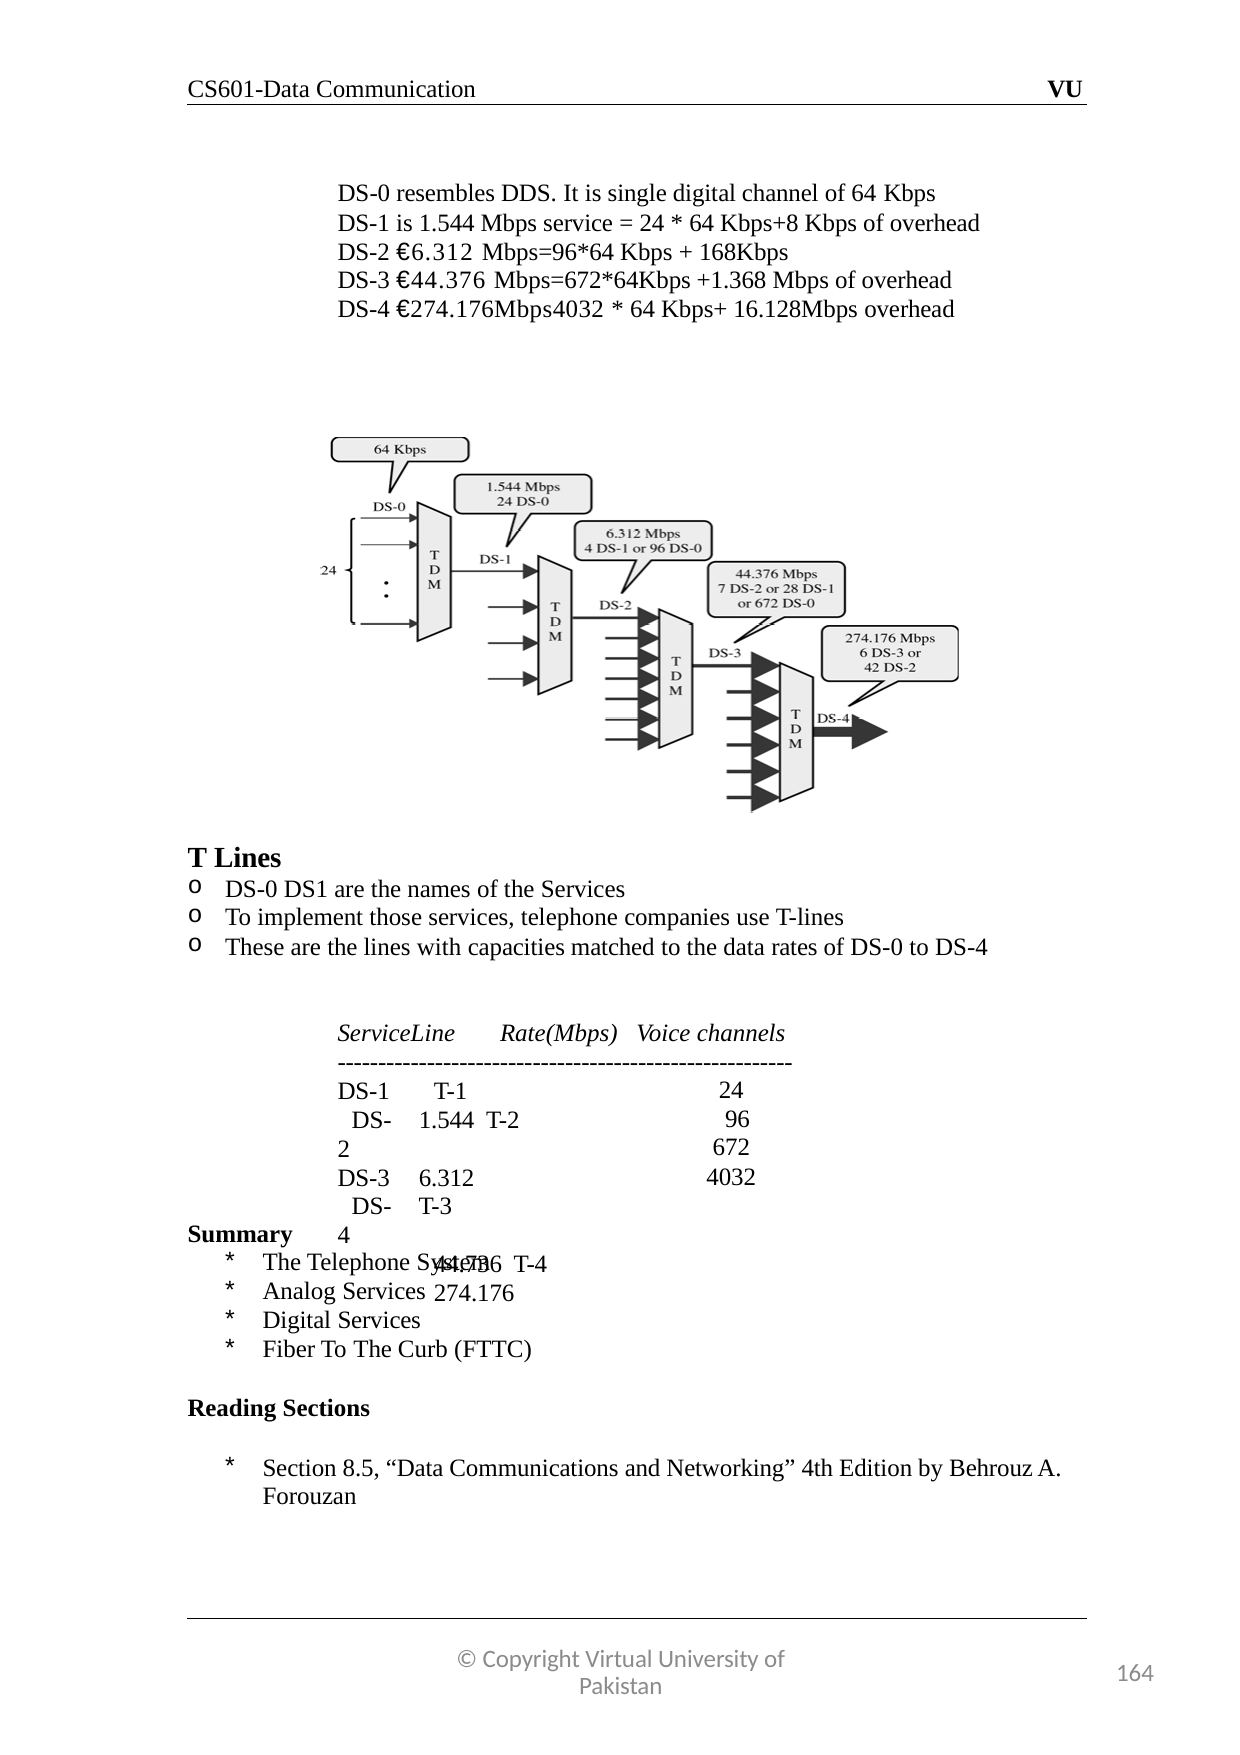

CS601-Data Communication
VU

DS-0 resembles DDS. It is single digital channel of 64 Kbps
DS-1 is 1.544 Mbps service = 24 * 64 Kbps+8 Kbps of overhead  DS-2 €6.312 Mbps=96*64 Kbps + 168Kbps
DS-3 €44.376 Mbps=672*64Kbps +1.368 Mbps of overhead  DS-4 €274.176Mbps4032 * 64 Kbps+ 16.128Mbps overhead

T Lines
DS-0 DS1 are the names of the Services
To implement those services, telephone companies use T-lines
These are the lines with capacities matched to the data rates of DS-0 to DS-4
ServiceLine
Rate(Mbps)   Voice channels
--------------------------------------------------------
T-1	1.544  T-2 		6.312
T-3 		44.736  T-4	274.176
24
96
672
4032
DS-1  DS-2  DS-3  DS-4
Summary
The Telephone System
Analog Services
Digital Services
Fiber To The Curb (FTTC)

Reading Sections

Section 8.5, “Data Communications and Networking” 4th Edition by Behrouz A.  Forouzan

© Copyright Virtual University of Pakistan
164